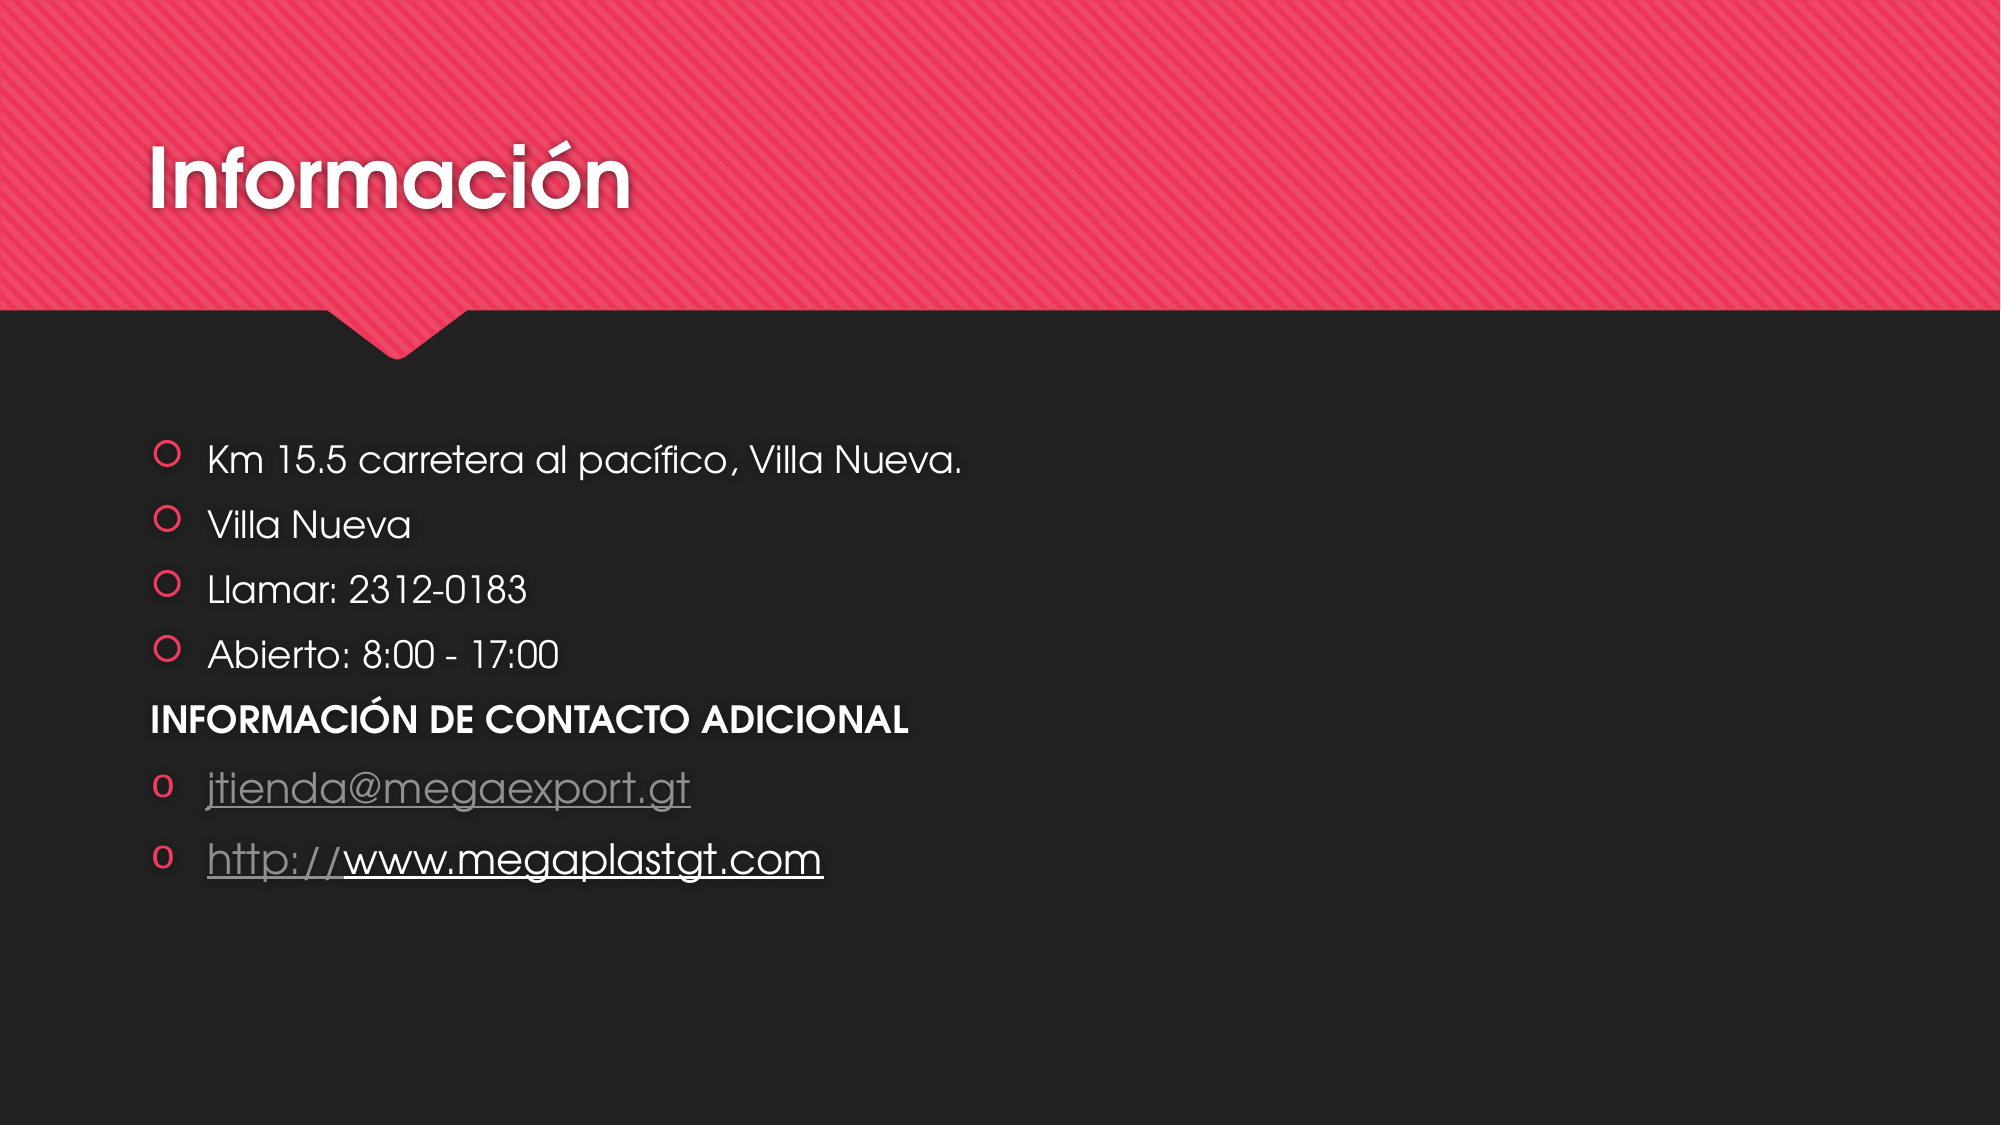

# Información
Km 15.5 carretera al pacífico, Villa Nueva.
Villa Nueva
Llamar: 2312-0183
Abierto: 8:00 - 17:00
INFORMACIÓN DE CONTACTO ADICIONAL
jtienda@megaexport.gt
http://www.megaplastgt.com